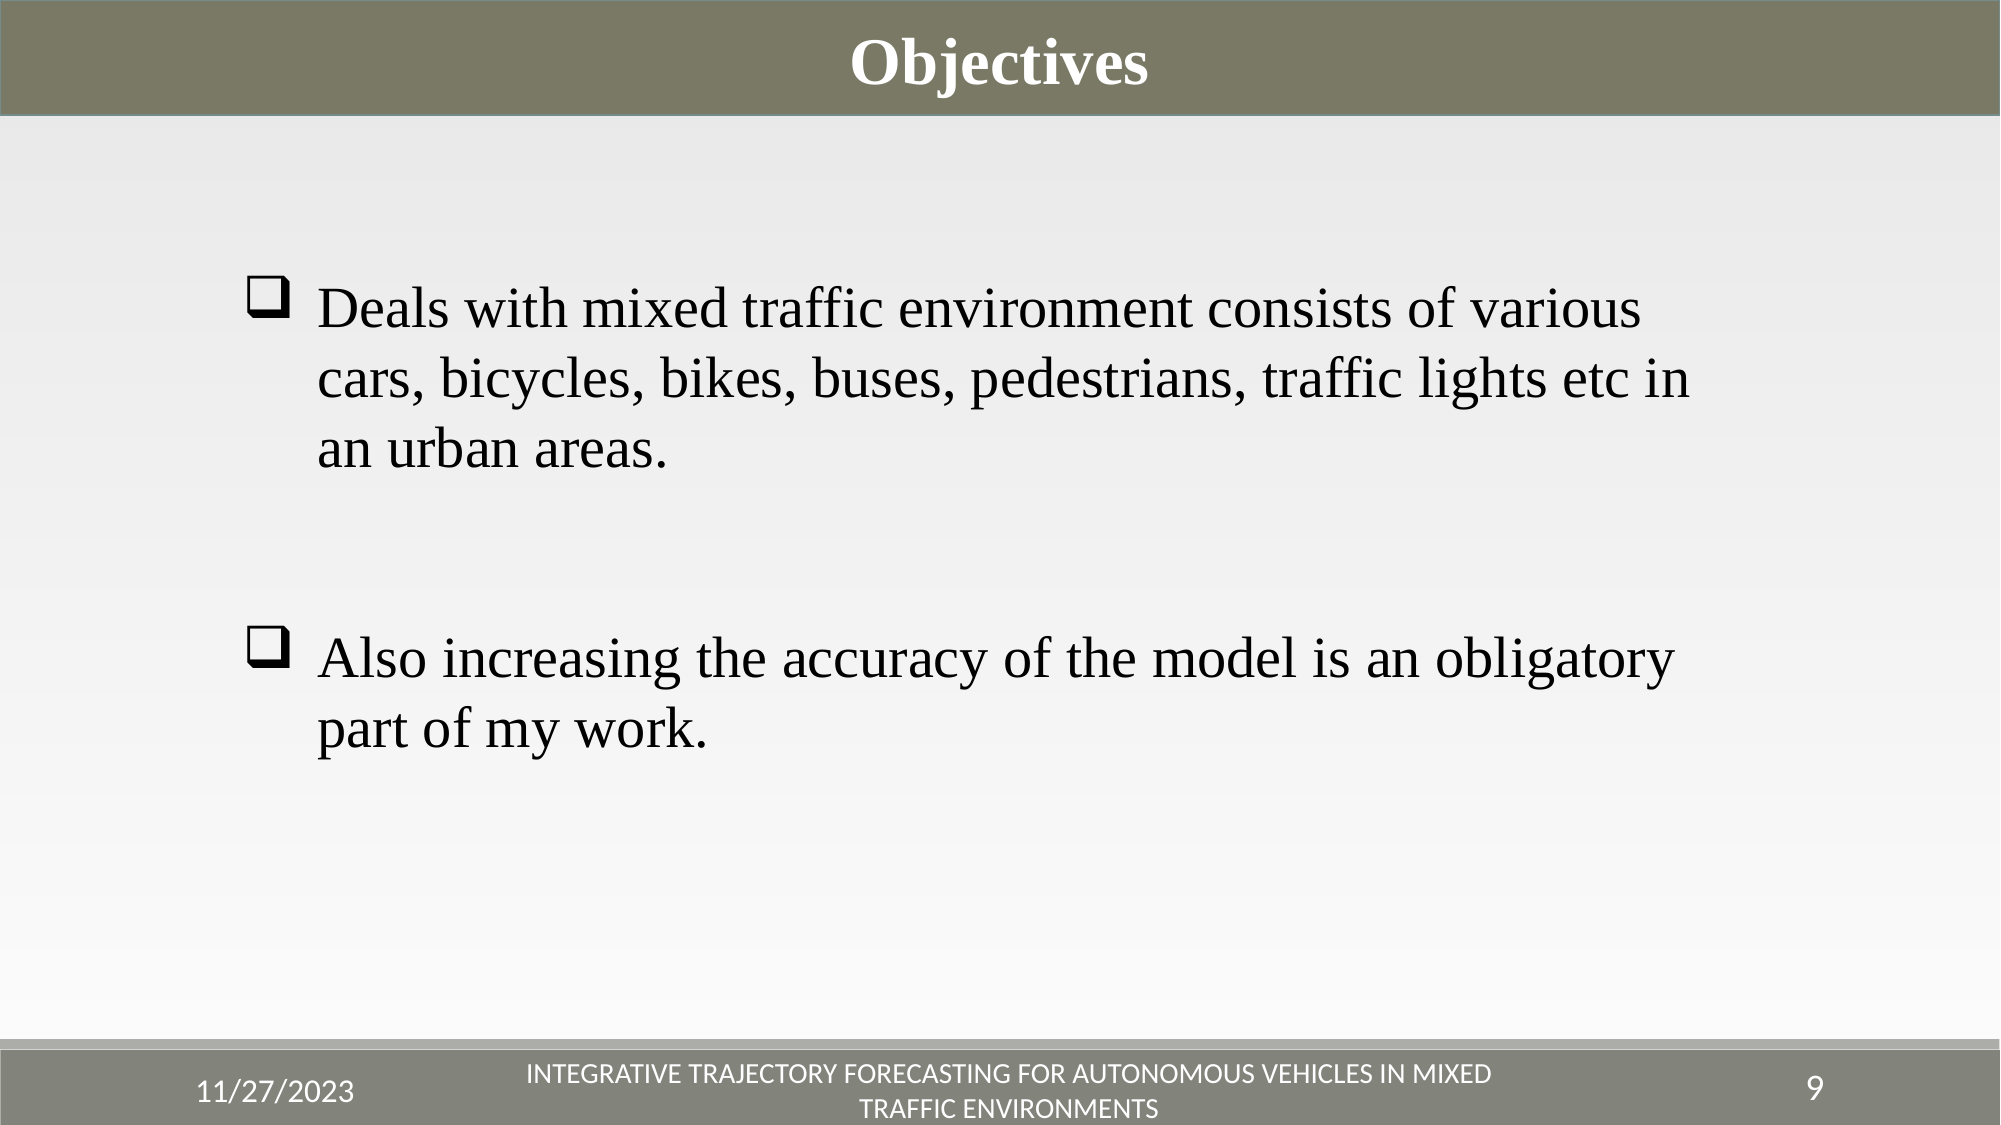

Objectives
Deals with mixed traffic environment consists of various cars, bicycles, bikes, buses, pedestrians, traffic lights etc in an urban areas.

Also increasing the accuracy of the model is an obligatory part of my work.

9
11/27/2023
Integrative Trajectory Forecasting for Autonomous Vehicles in Mixed Traffic Environments